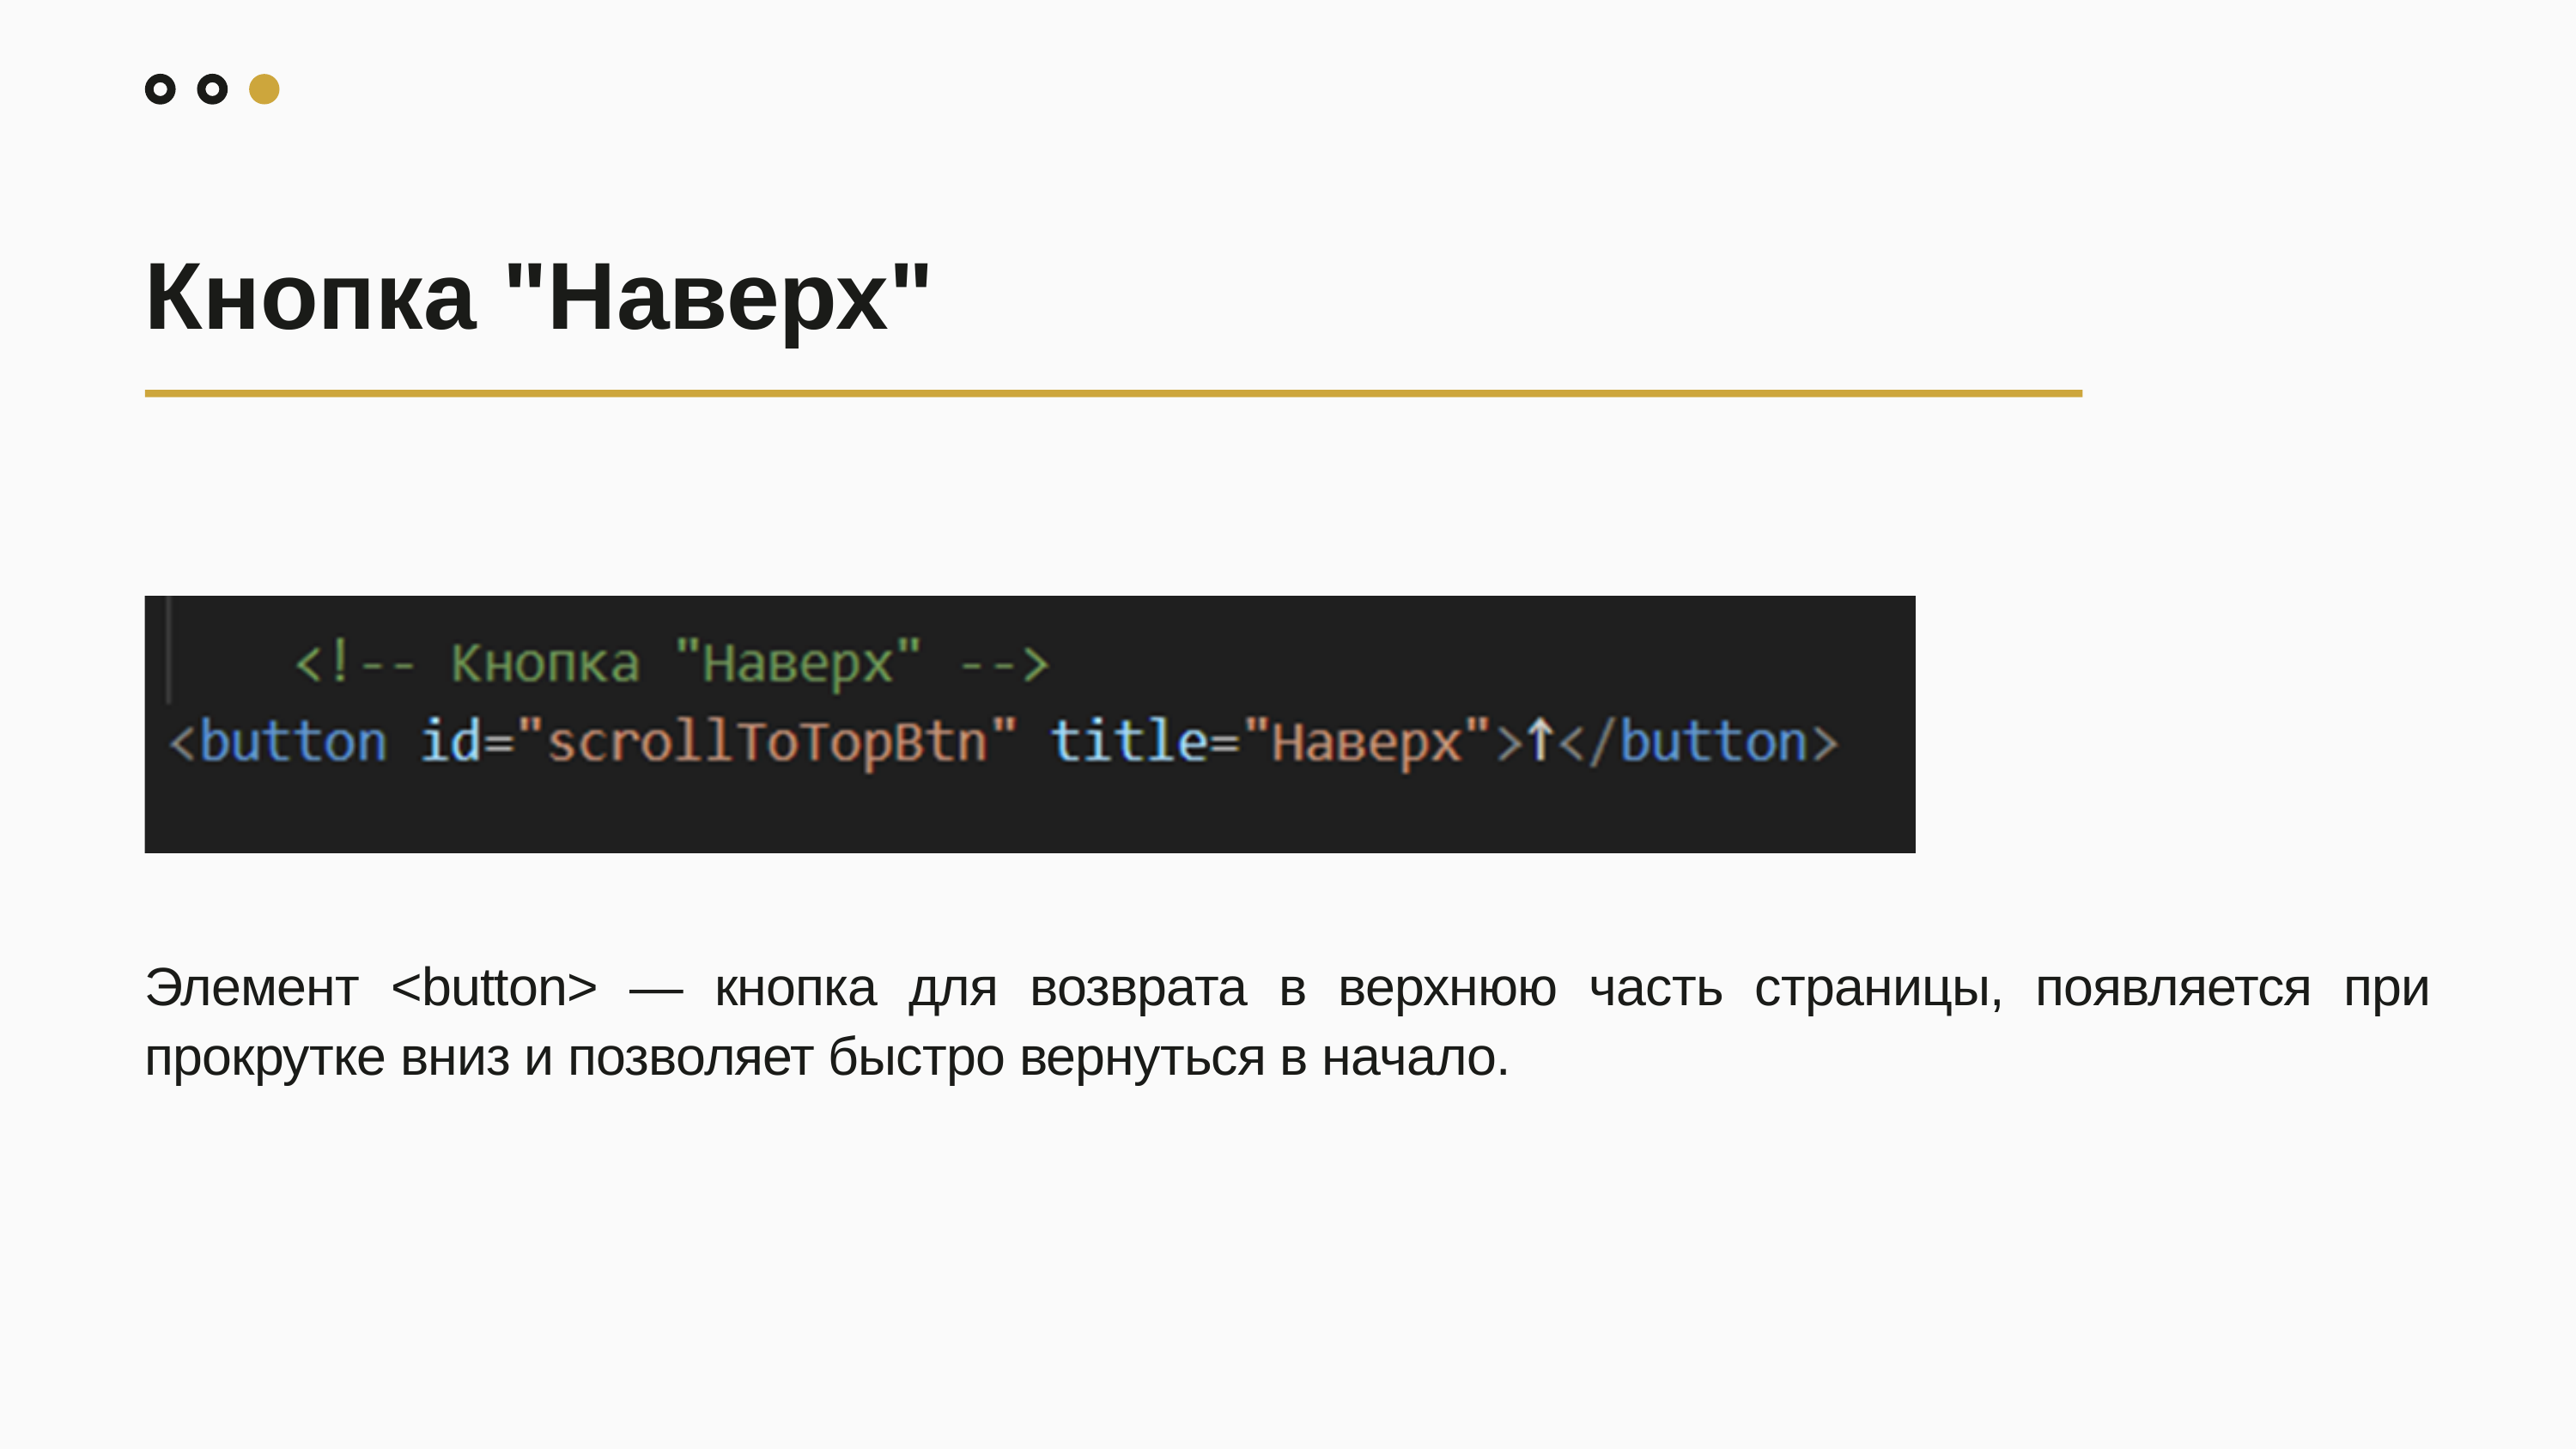

Кнопка "Наверх"

Элемент <button> — кнопка для возврата в верхнюю часть страницы, появляется при прокрутке вниз и позволяет быстро вернуться в начало.